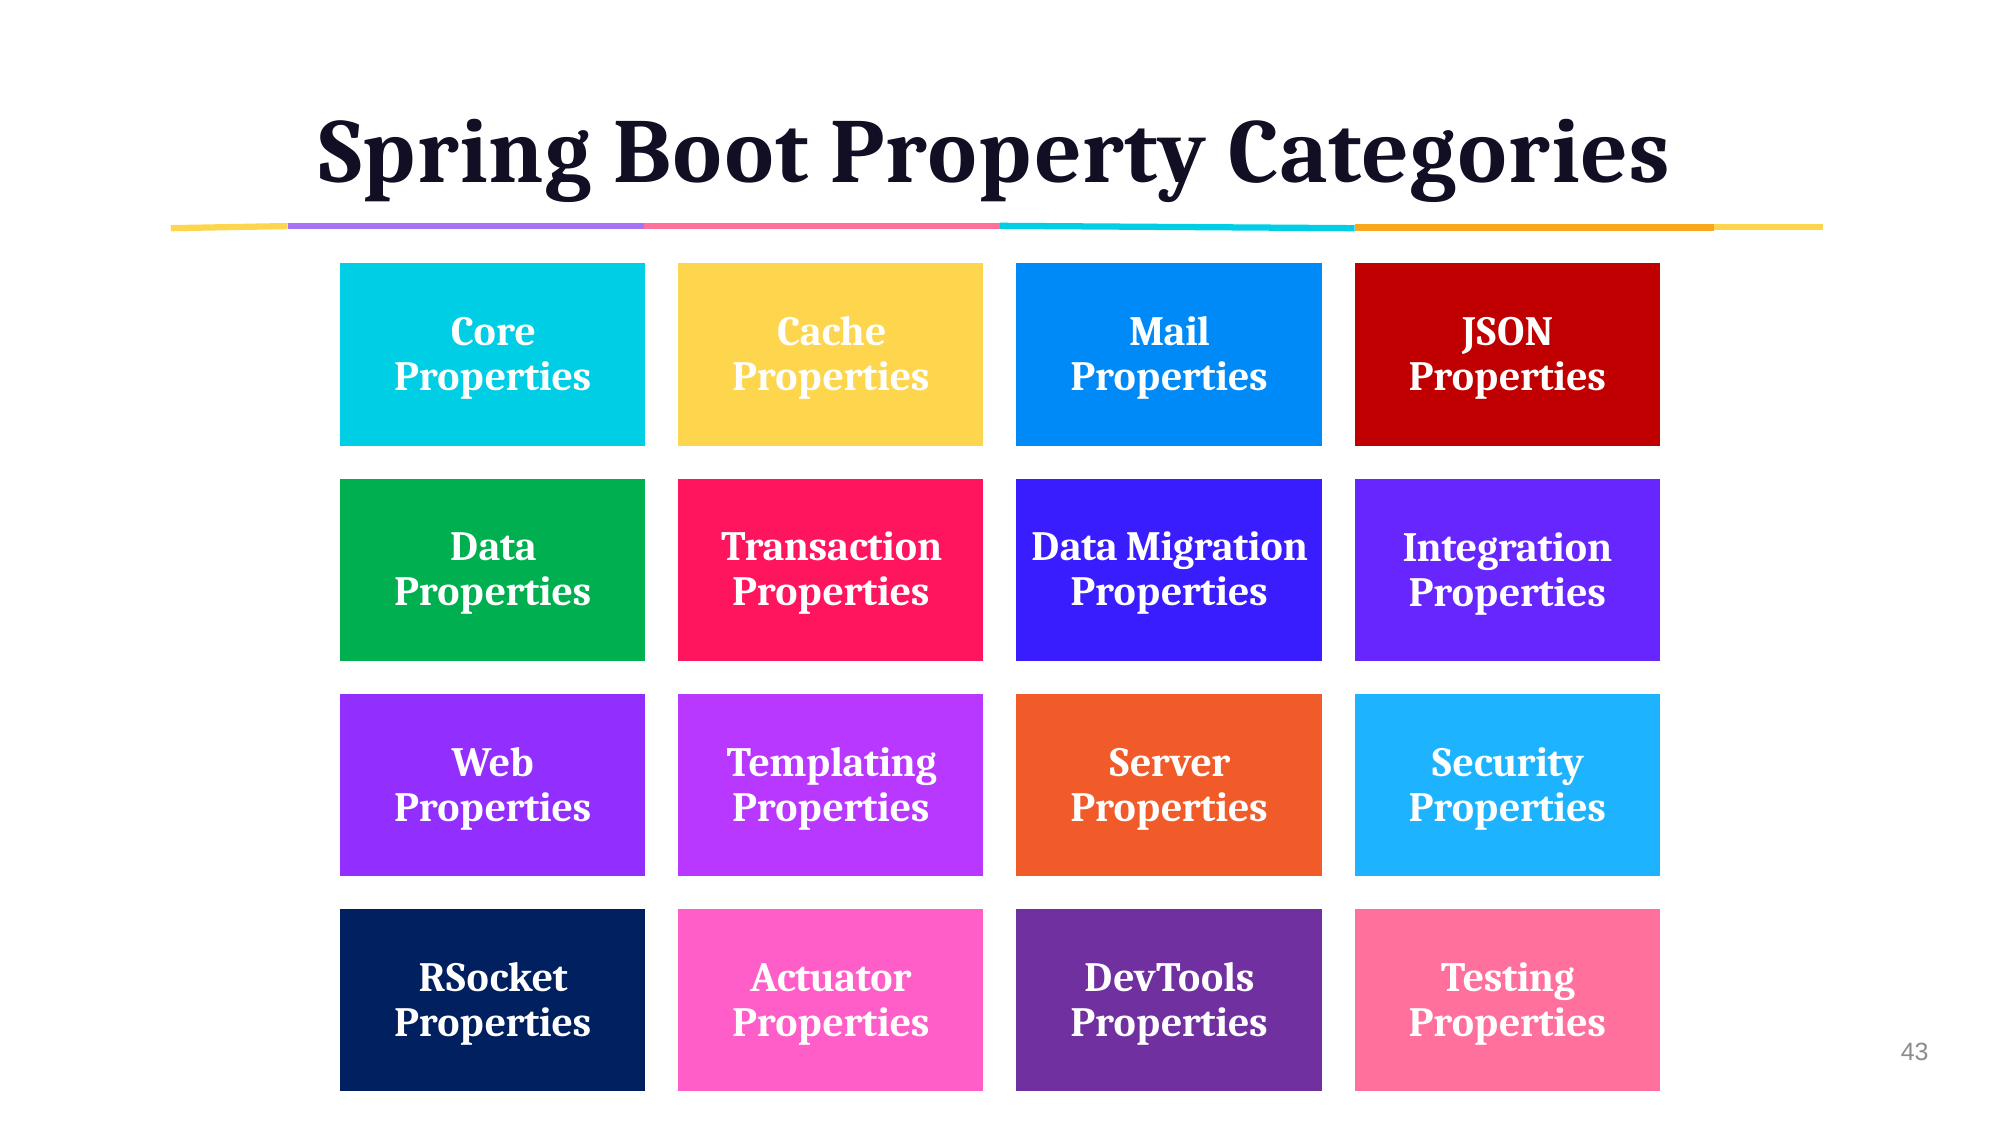

# Spring Boot Property Categories
Core Properties
Cache Properties
Mail Properties
JSON Properties
Data Properties
Transaction Properties
Data Migration Properties
Integration Properties
Web Properties
Templating Properties
Server Properties
Security Properties
RSocket Properties
Actuator Properties
DevTools Properties
Testing Properties
43